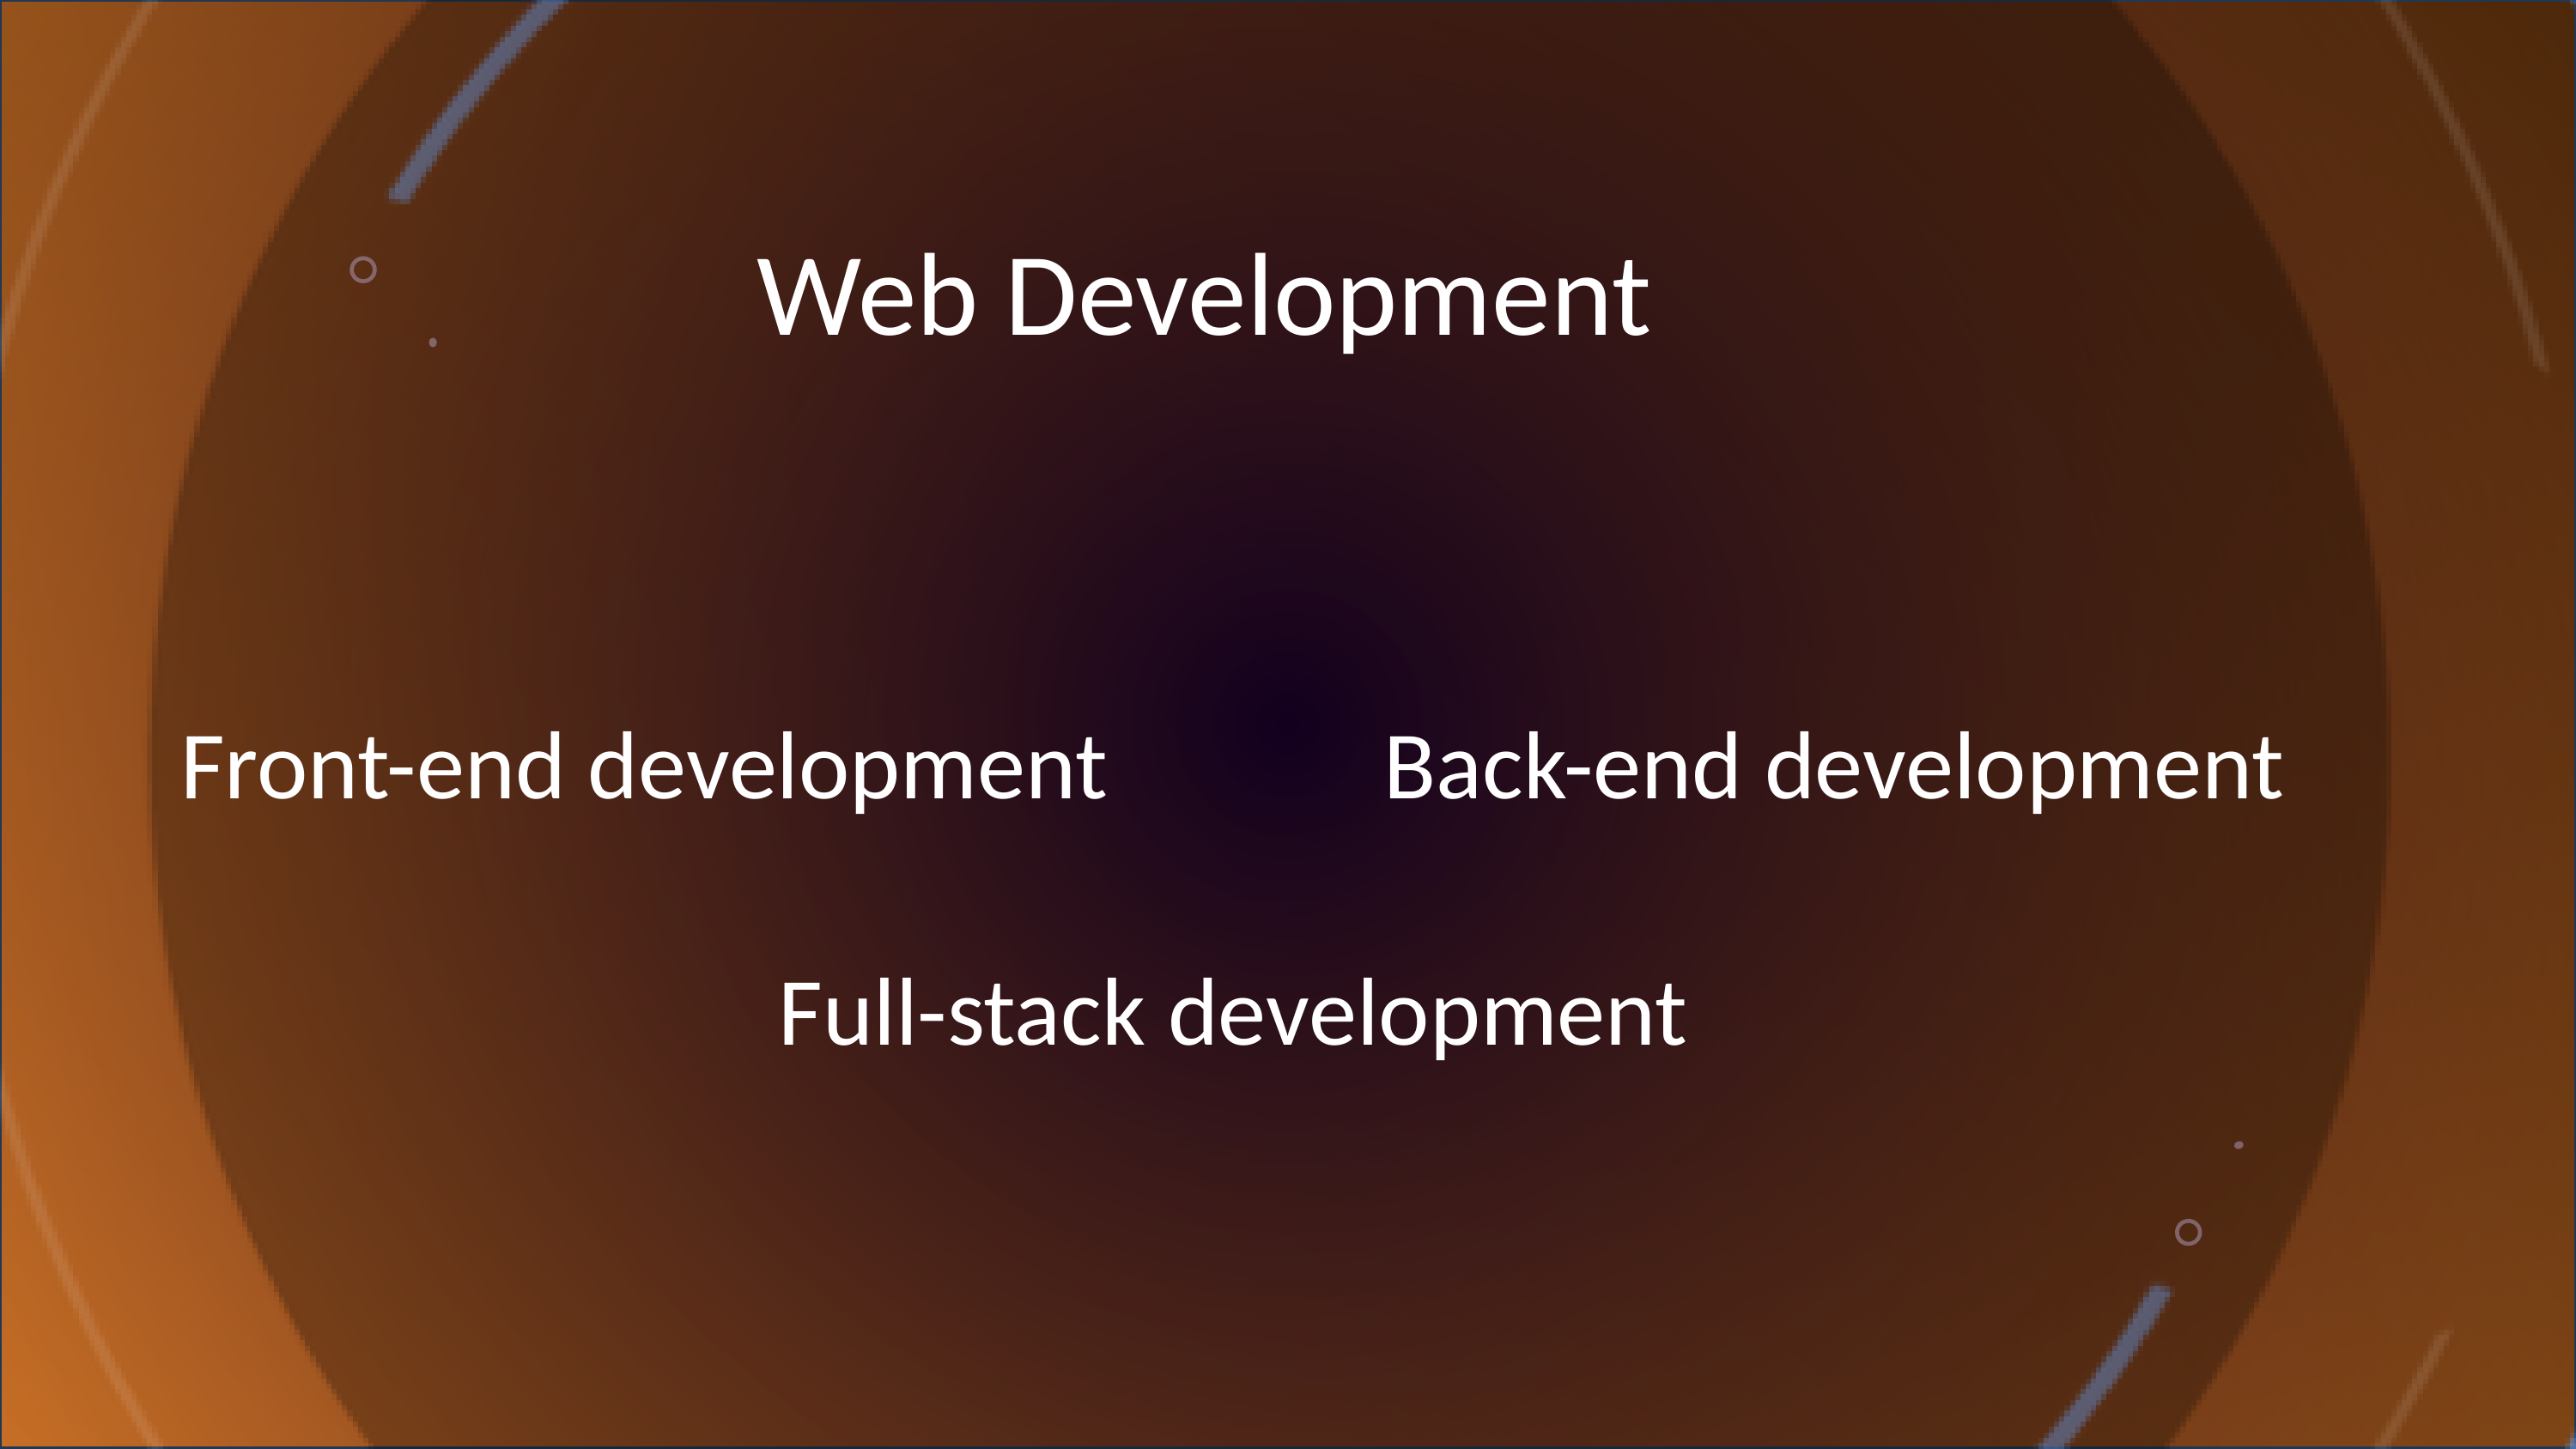

Web Development
Front-end development
Back-end development
Full-stack development